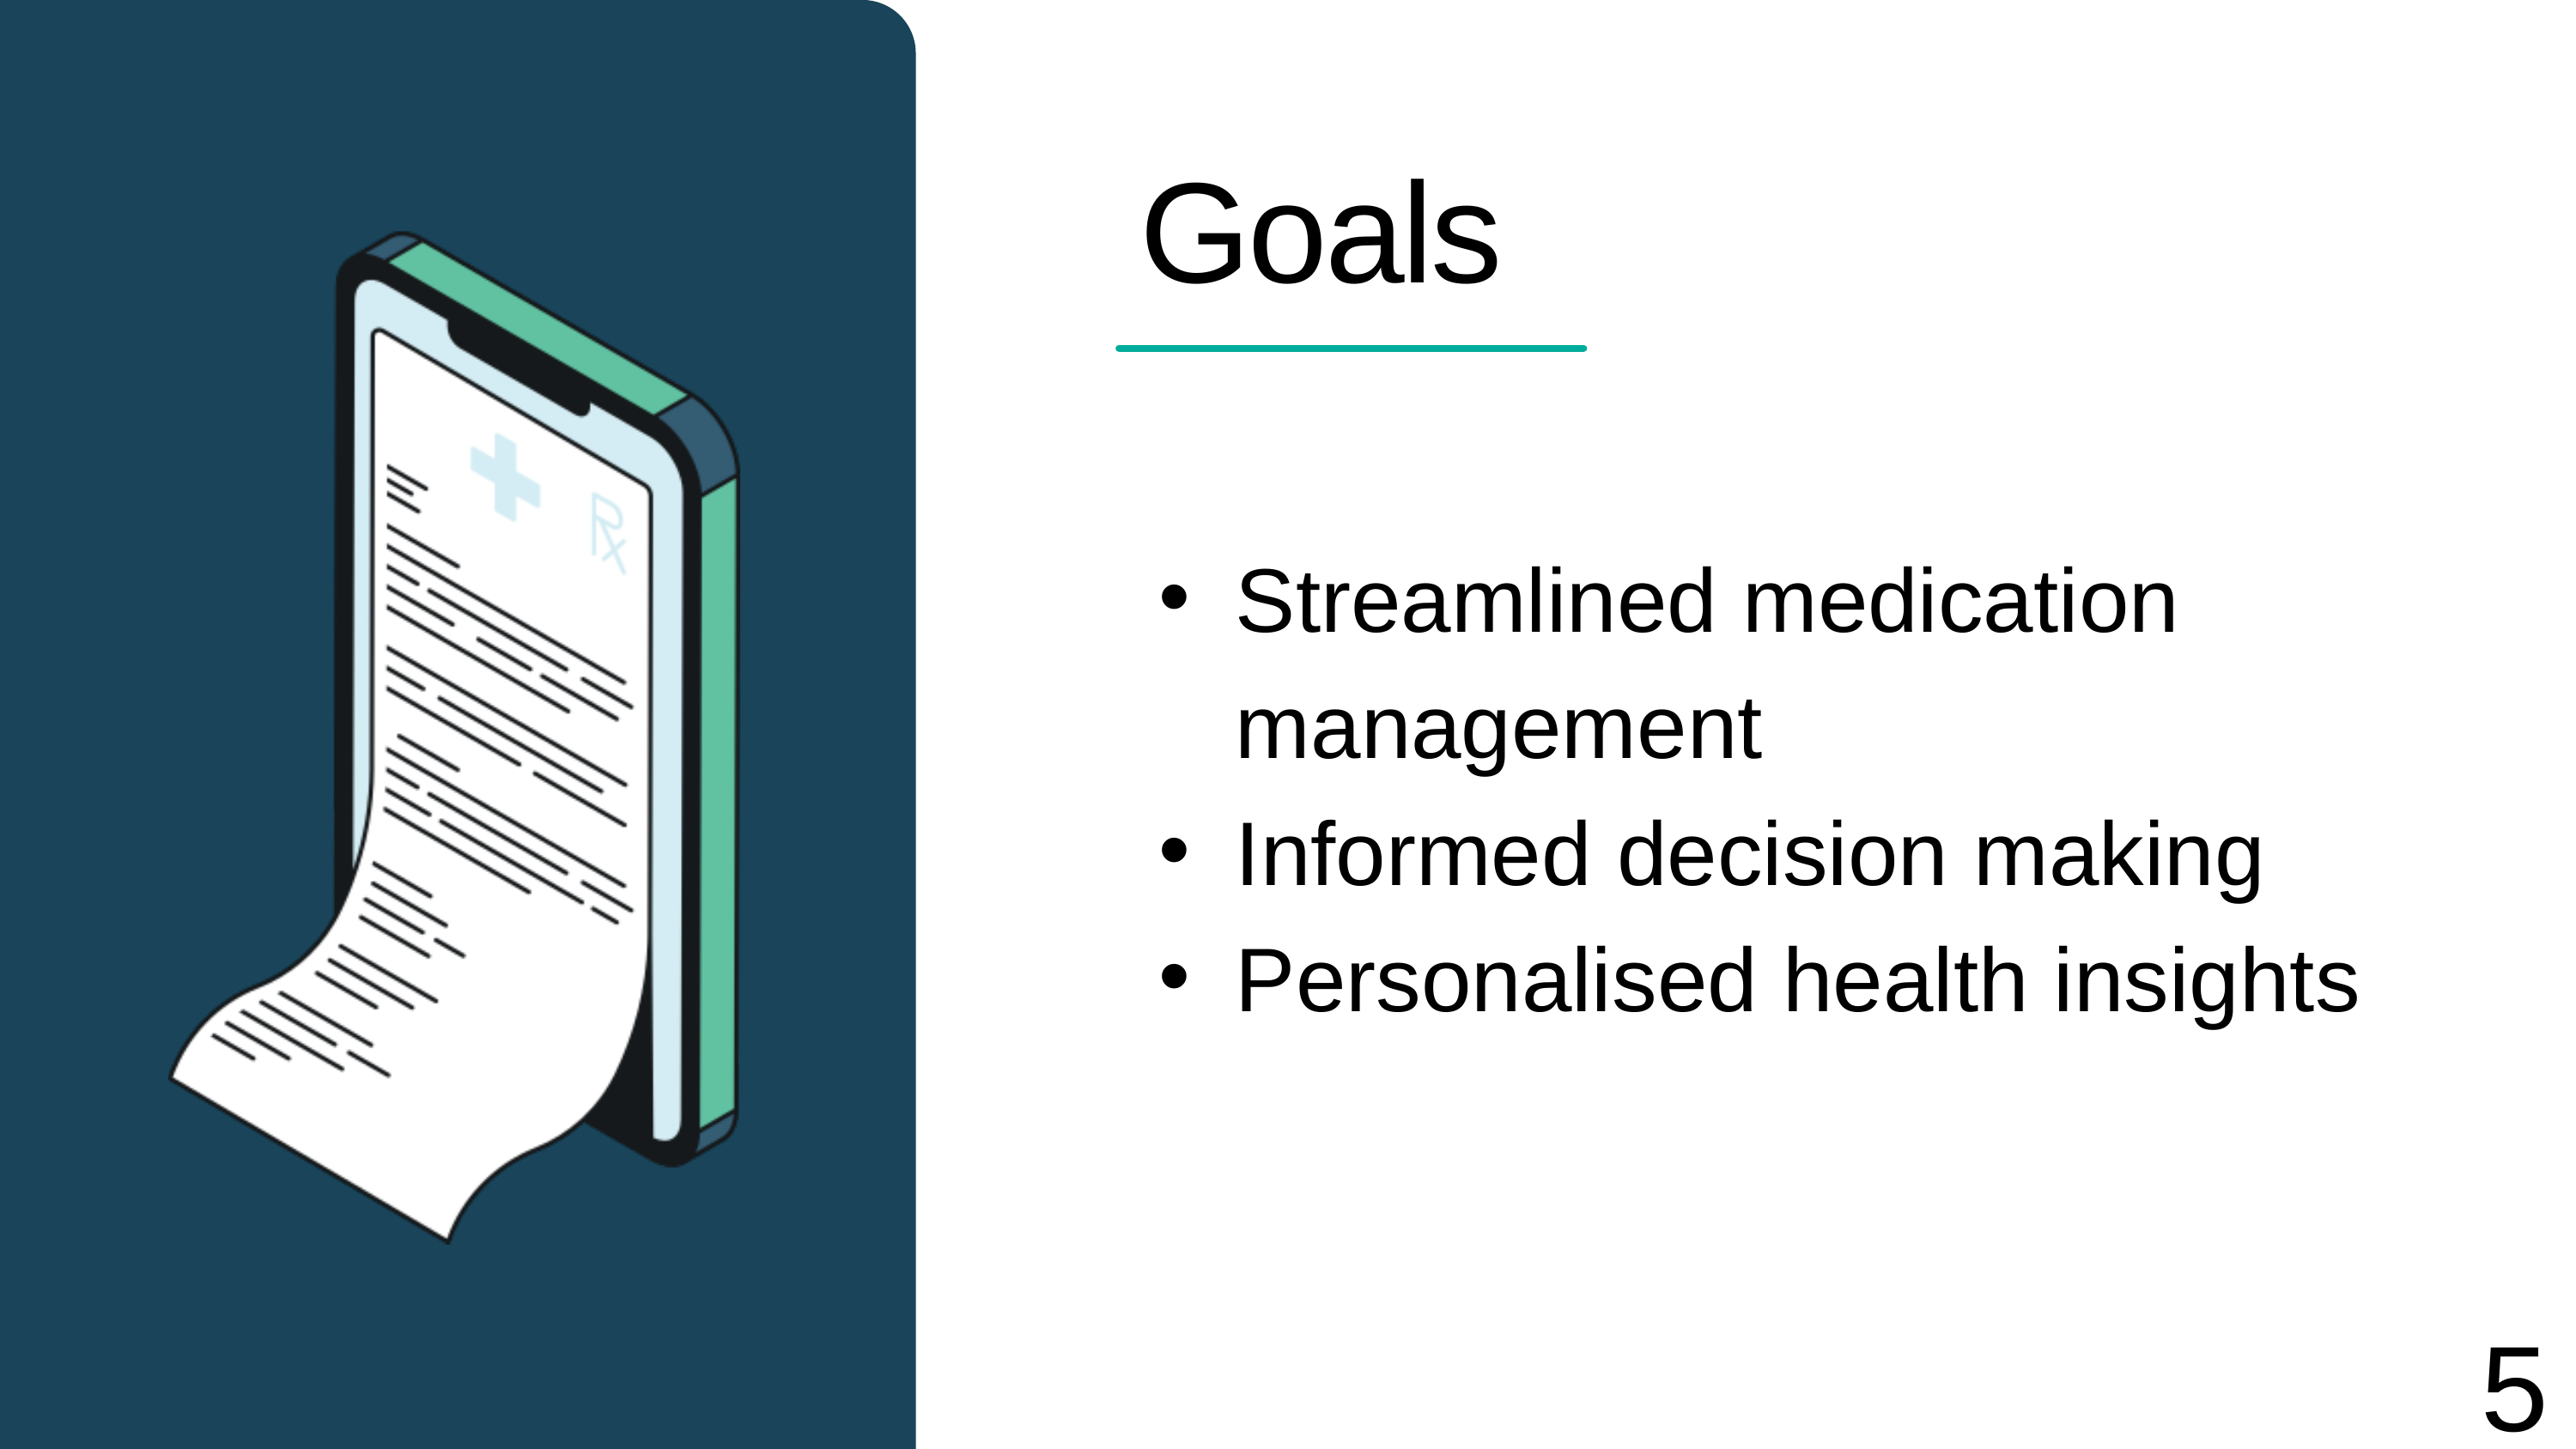

Goals

Streamlined medication management
Informed decision making
Personalised health insights

5